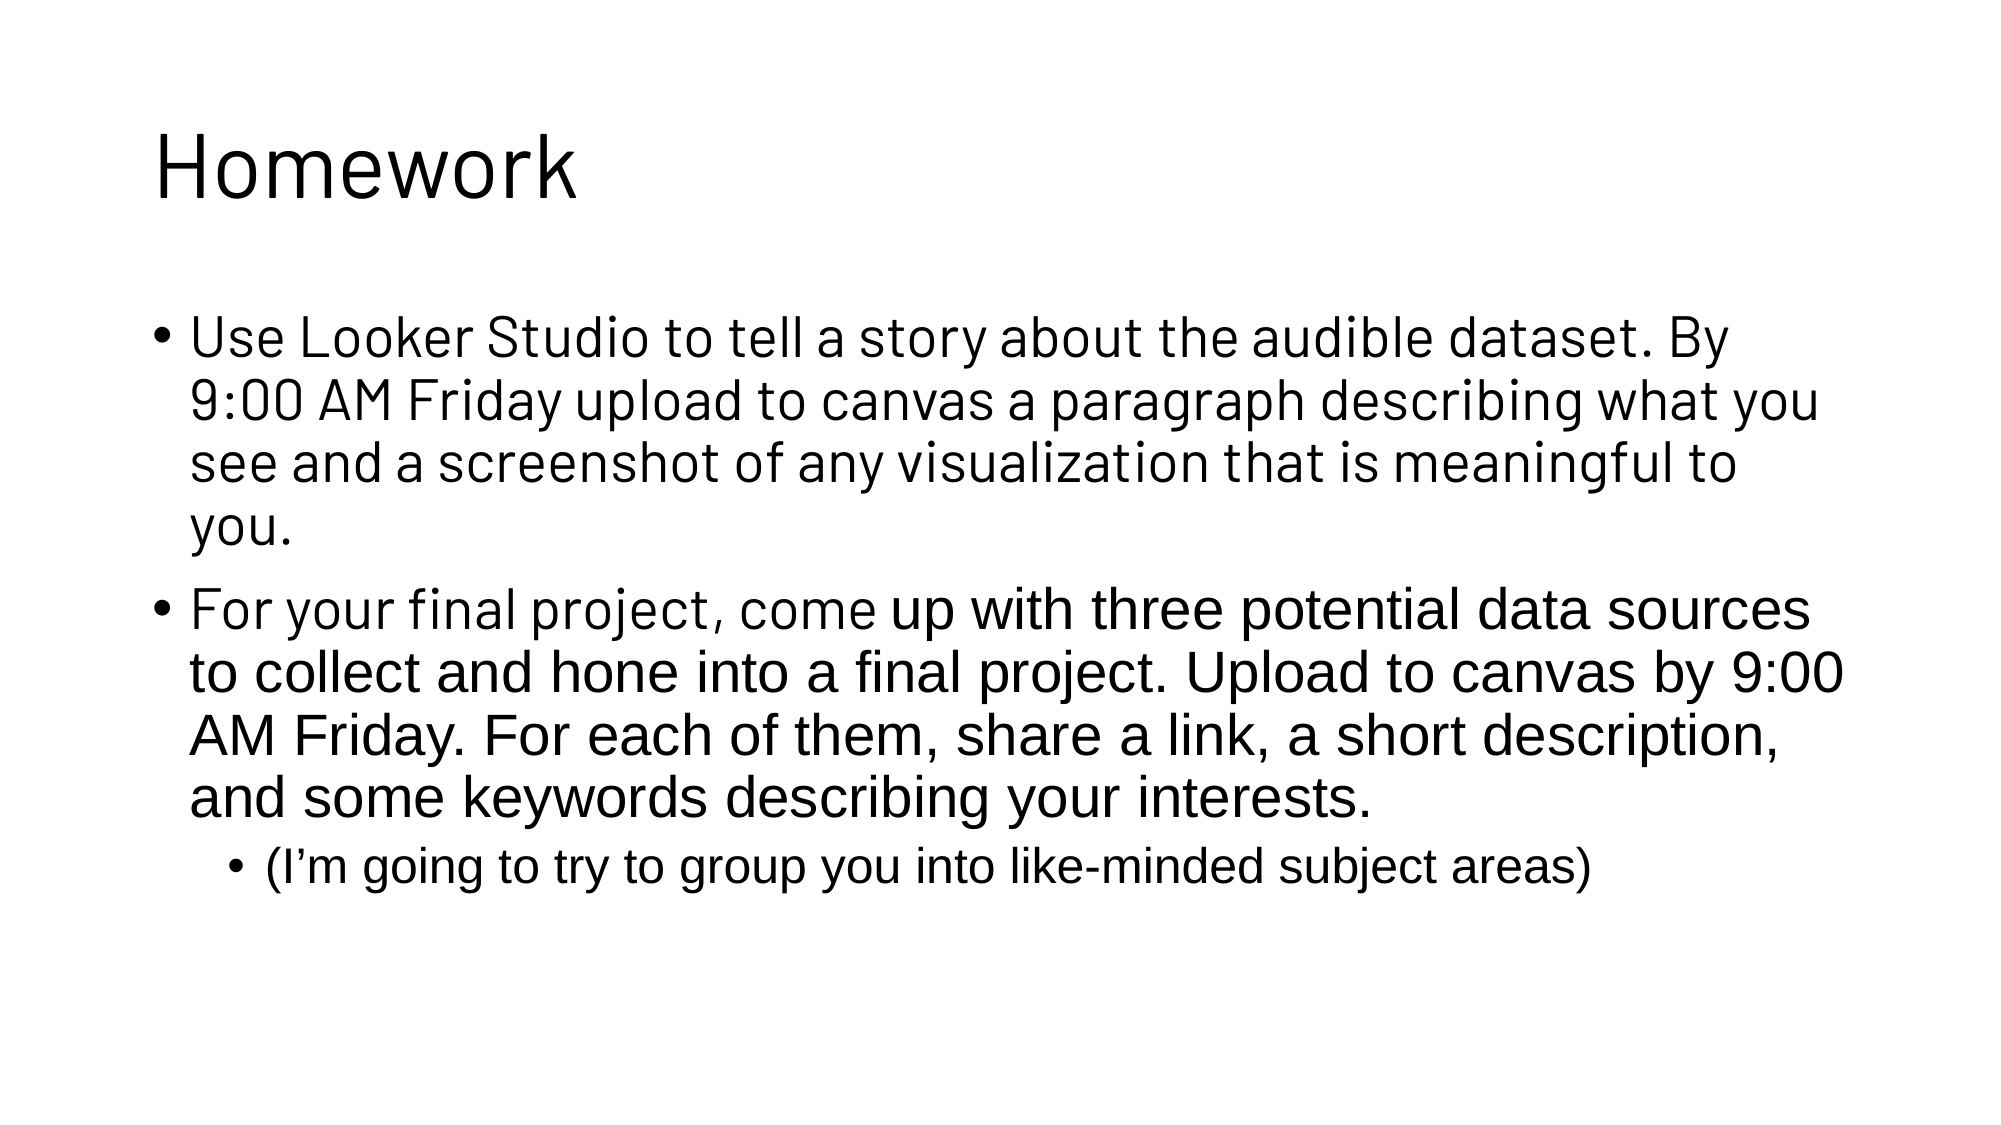

# Homework
Use Looker Studio to tell a story about the audible dataset. By 9:00 AM Friday upload to canvas a paragraph describing what you see and a screenshot of any visualization that is meaningful to you.
For your final project, come up with three potential data sources to collect and hone into a final project. Upload to canvas by 9:00 AM Friday. For each of them, share a link, a short description, and some keywords describing your interests.
(I’m going to try to group you into like-minded subject areas)